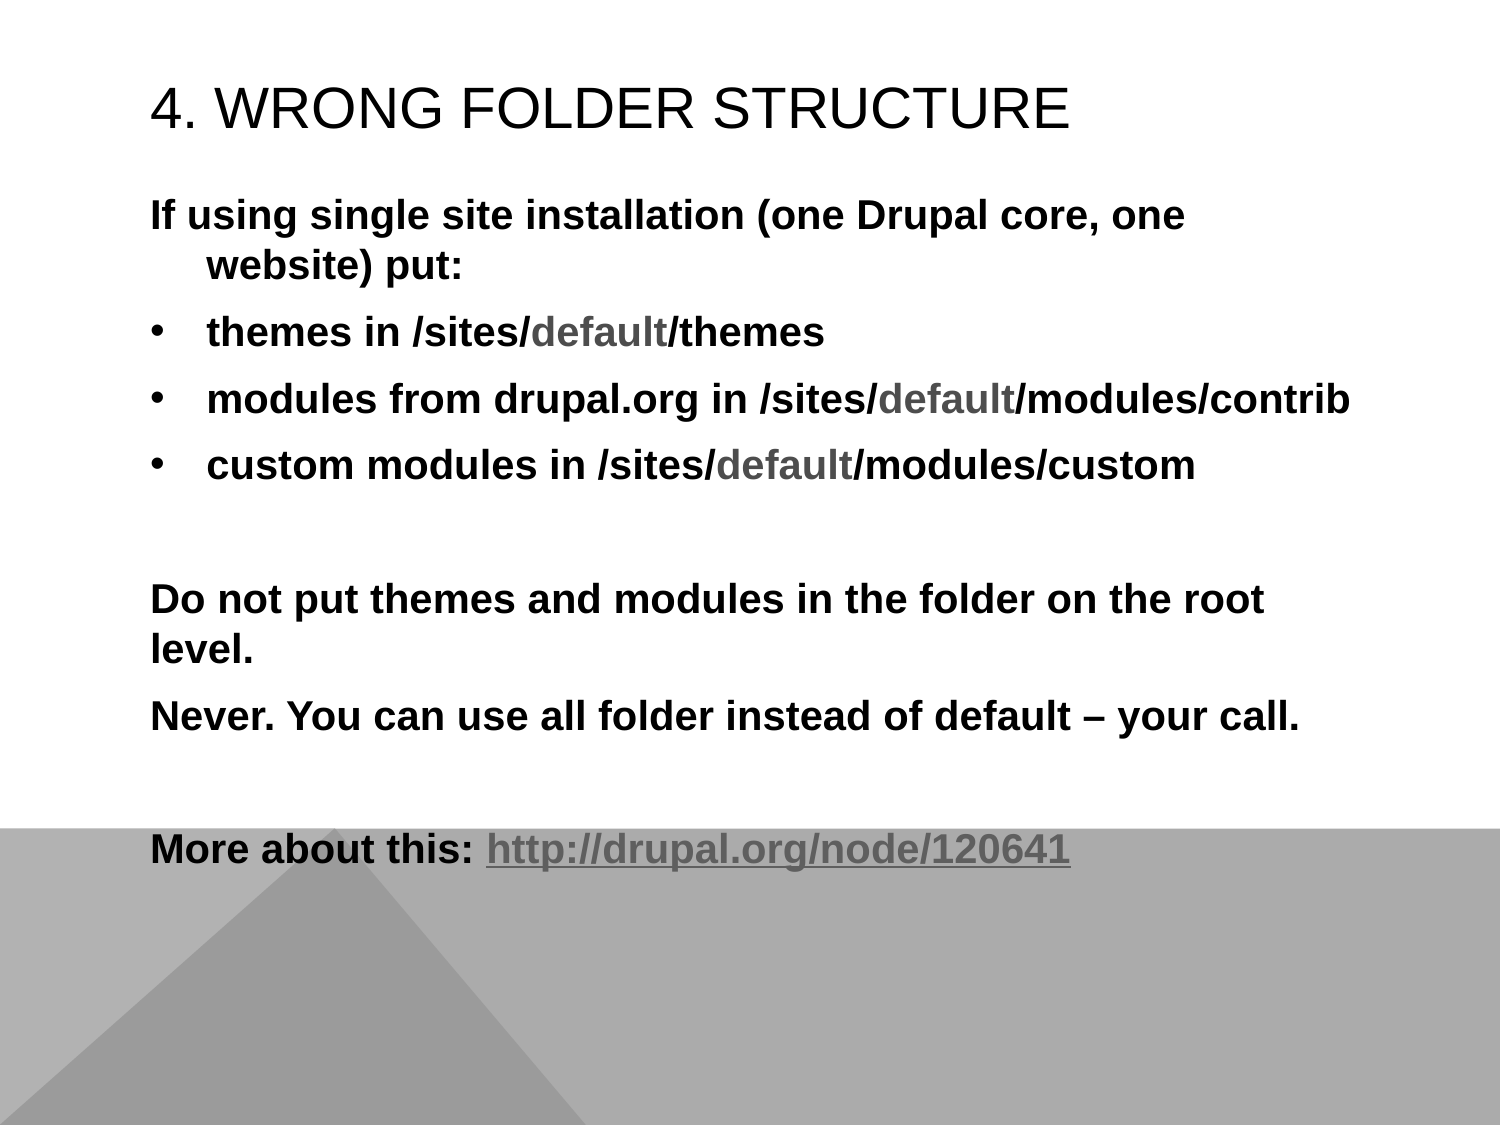

# 4. Wrong folder structure
If using single site installation (one Drupal core, one website) put:
themes in /sites/default/themes
modules from drupal.org in /sites/default/modules/contrib
custom modules in /sites/default/modules/custom

Do not put themes and modules in the folder on the root level.
Never. You can use all folder instead of default – your call.

More about this: http://drupal.org/node/120641